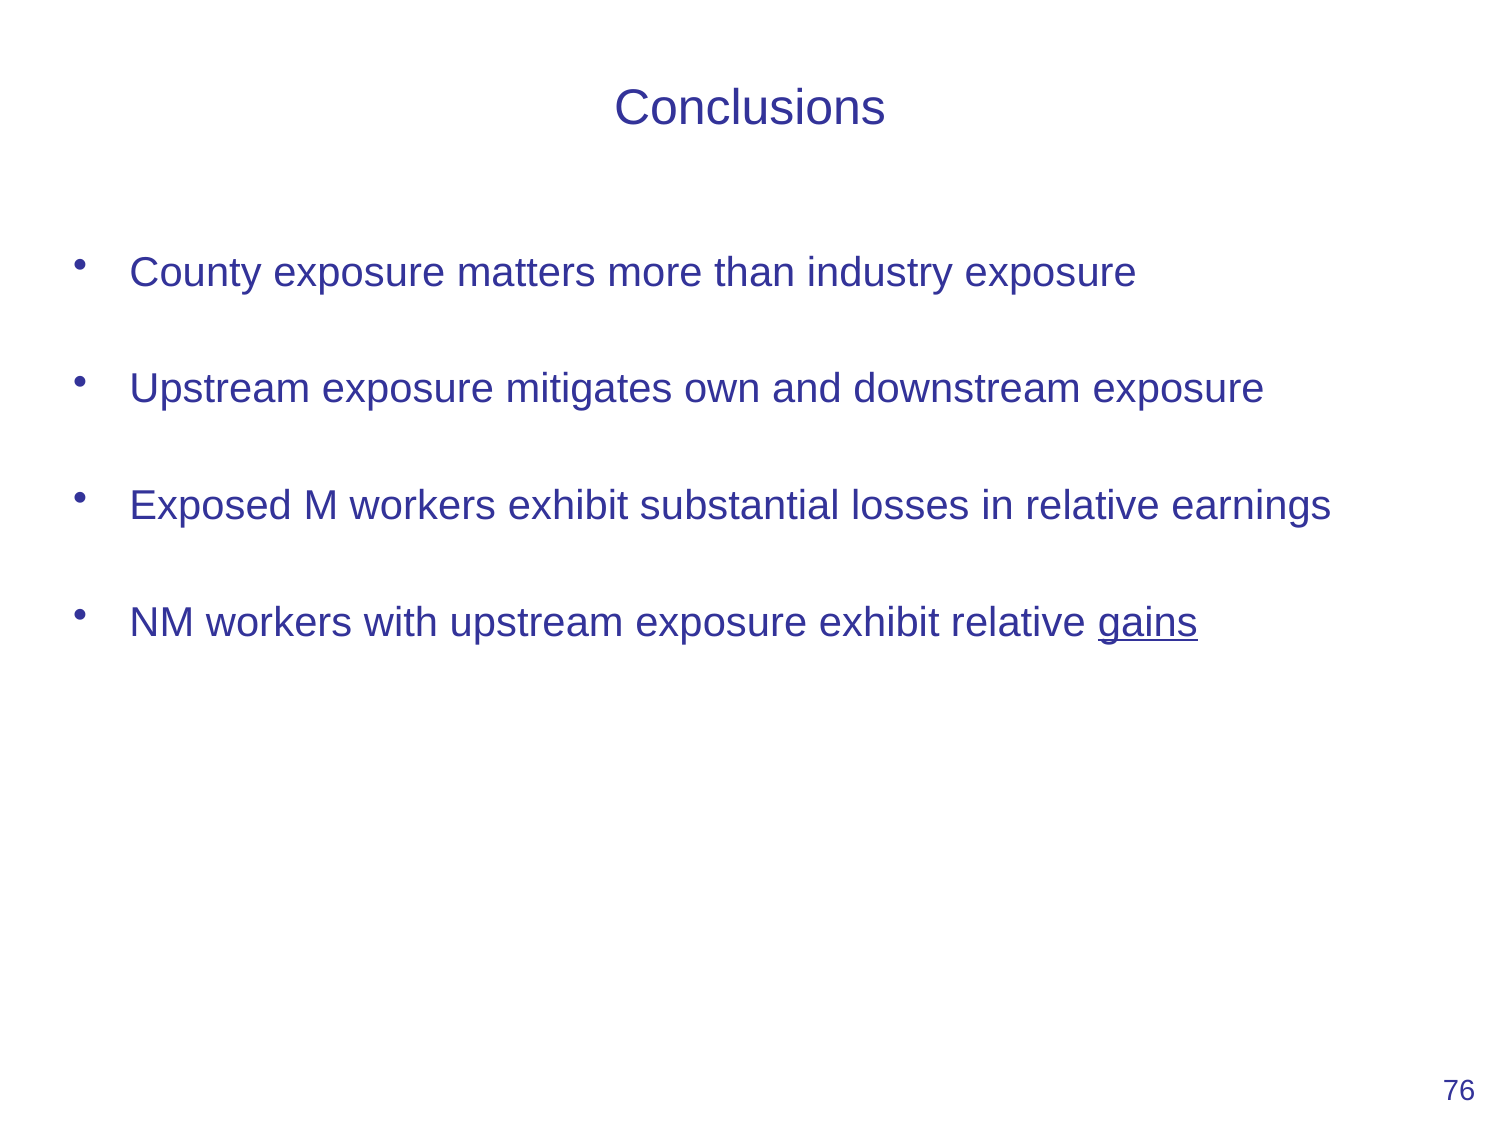

# Conclusions

County exposure matters more than industry exposure

Upstream exposure mitigates own and downstream exposure

Exposed M workers exhibit substantial losses in relative earnings

NM workers with upstream exposure exhibit relative gains

76